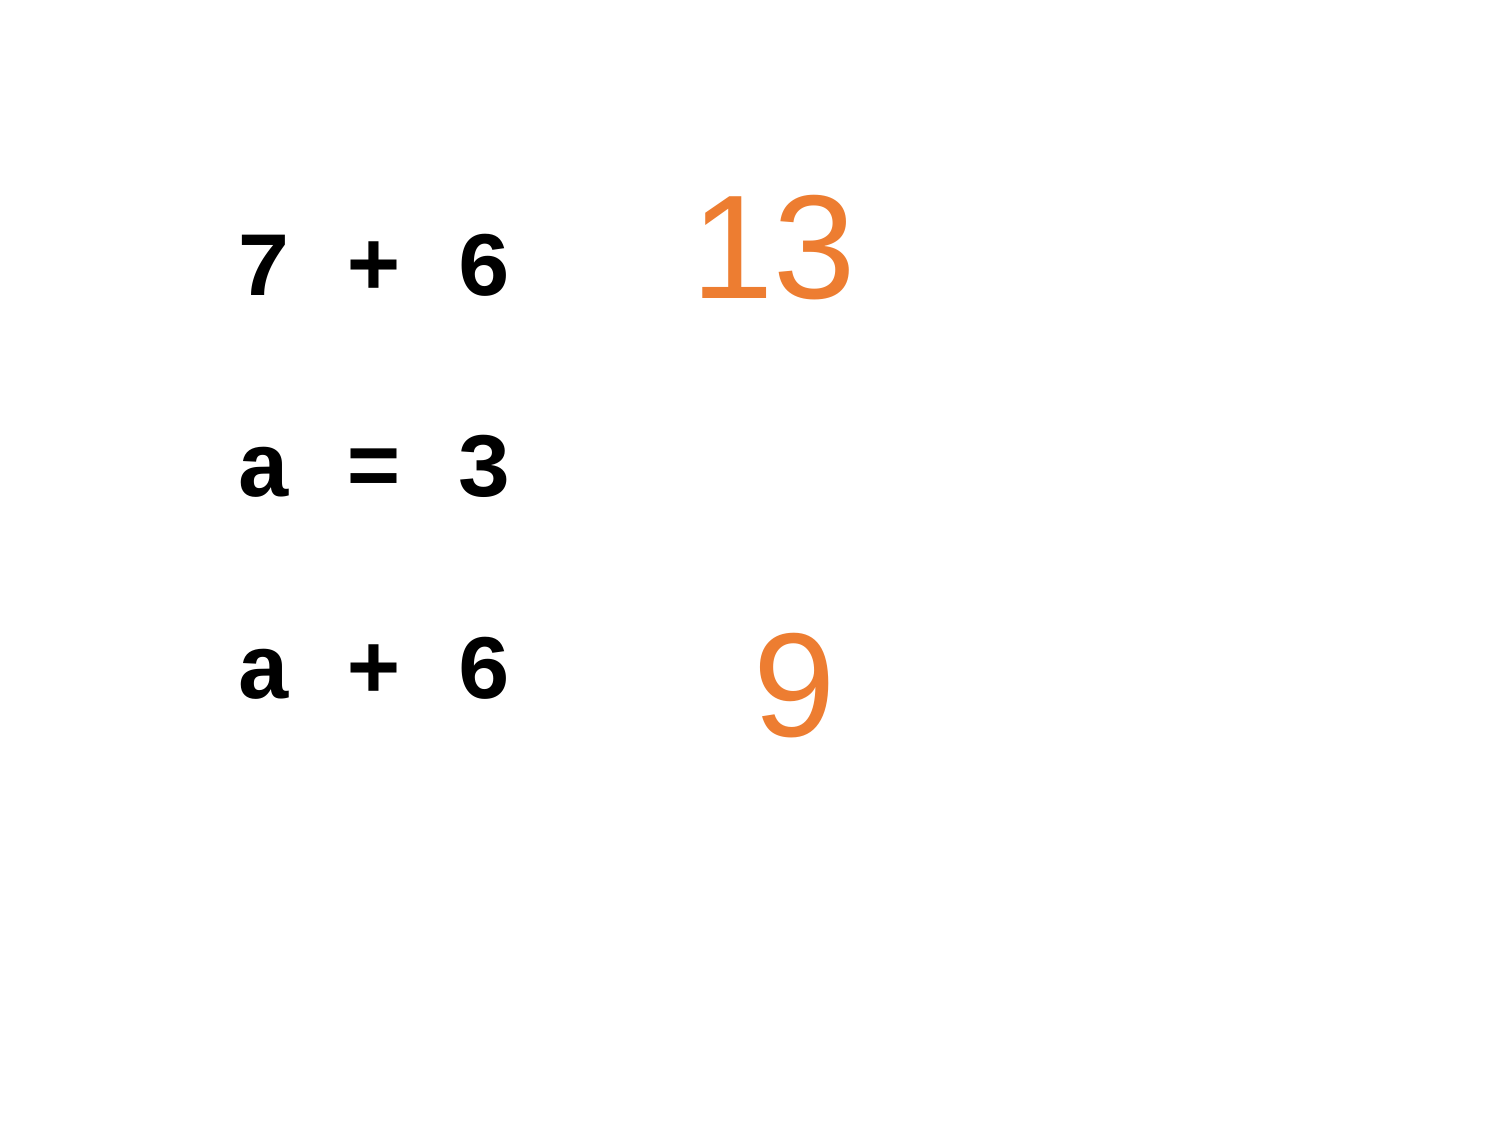

13
7 + 6

a = 3

a + 6
9